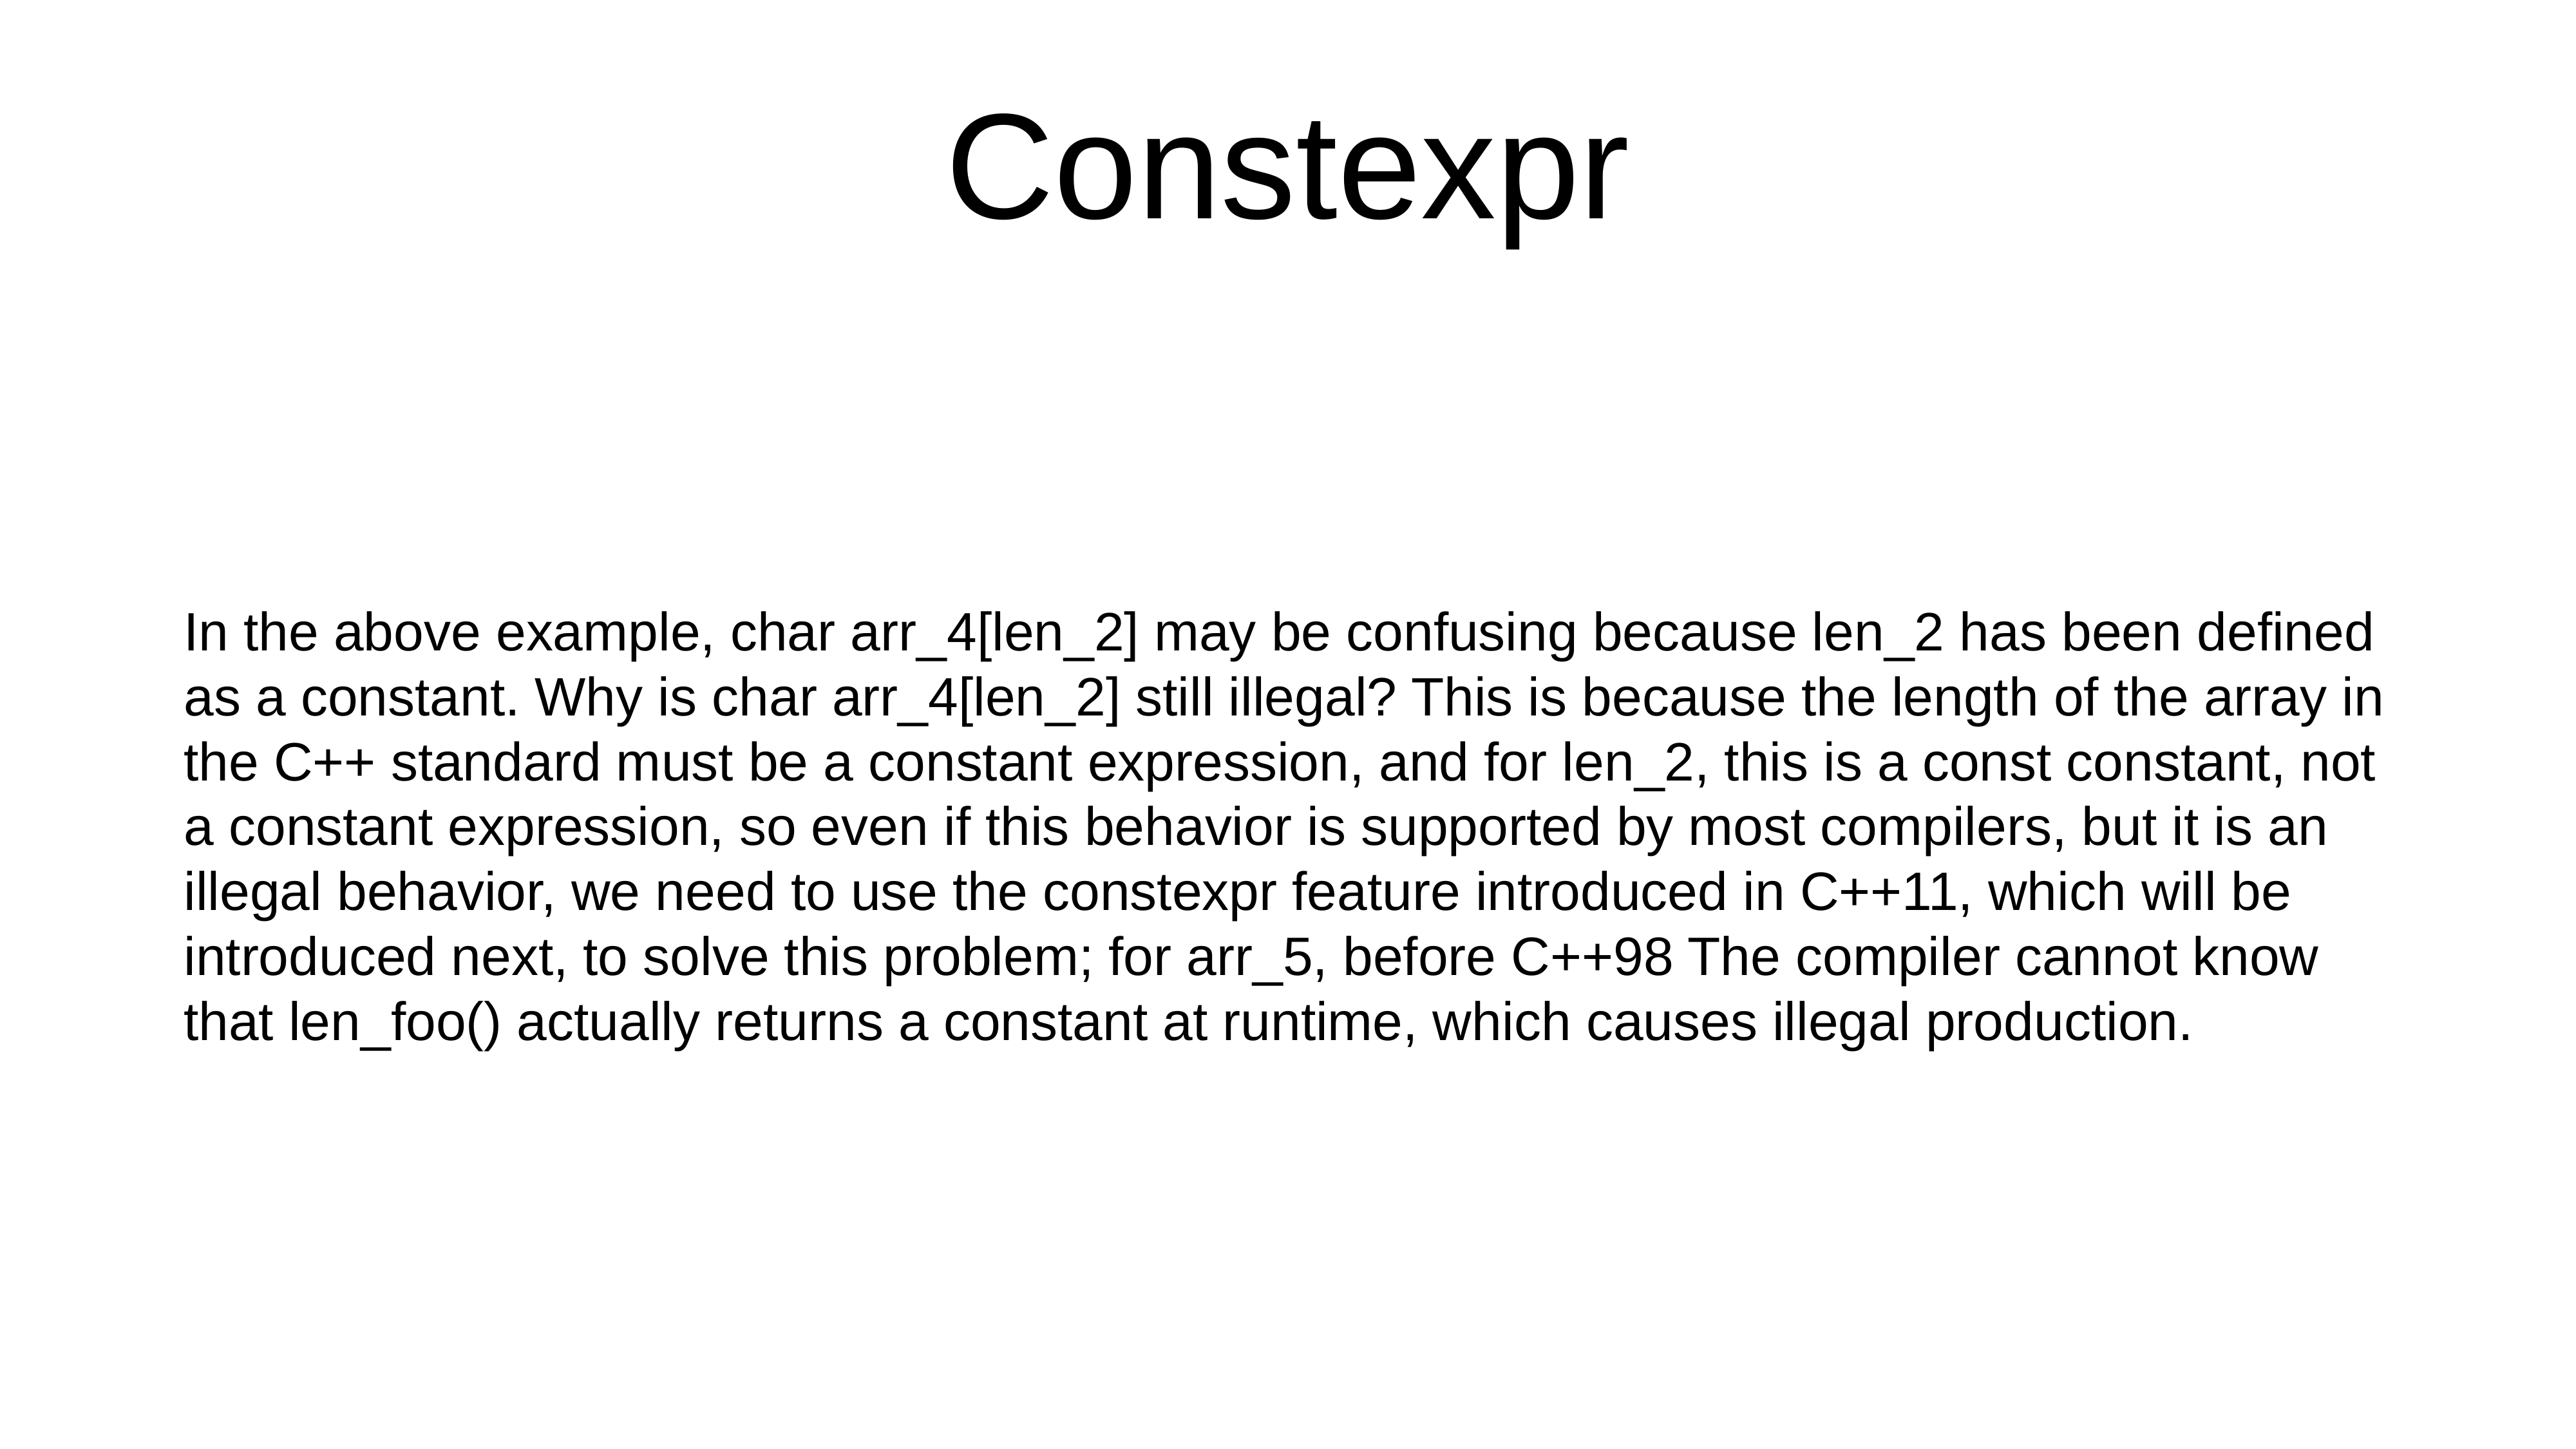

# Constexpr
In the above example, char arr_4[len_2] may be confusing because len_2 has been defined as a constant. Why is char arr_4[len_2] still illegal? This is because the length of the array in the C++ standard must be a constant expression, and for len_2, this is a const constant, not a constant expression, so even if this behavior is supported by most compilers, but it is an illegal behavior, we need to use the constexpr feature introduced in C++11, which will be introduced next, to solve this problem; for arr_5, before C++98 The compiler cannot know that len_foo() actually returns a constant at runtime, which causes illegal production.